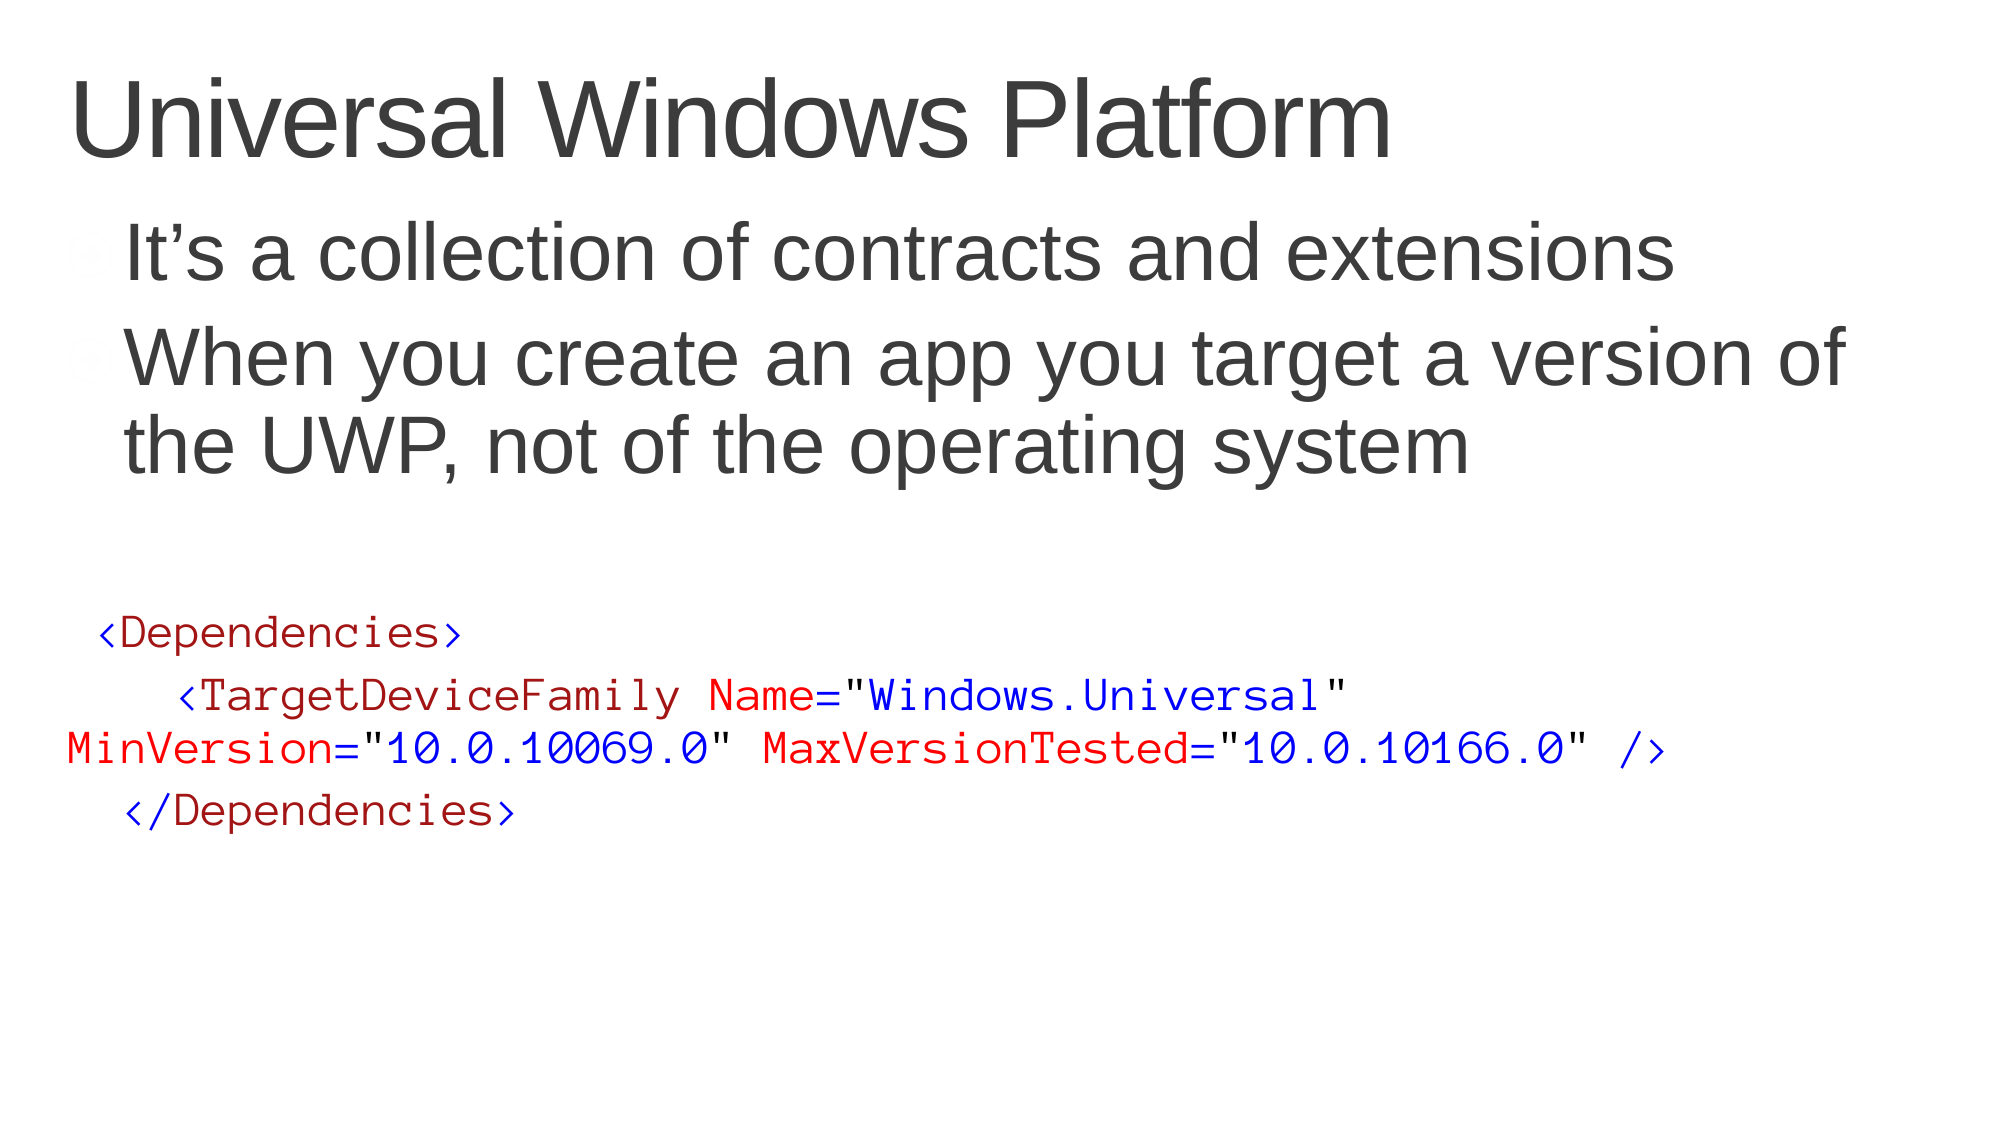

# Universal Windows Platform
It’s a collection of contracts and extensions
When you create an app you target a version of the UWP, not of the operating system

 <Dependencies>
    <TargetDeviceFamily Name="Windows.Universal" MinVersion="10.0.10069.0" MaxVersionTested="10.0.10166.0" />
  </Dependencies>